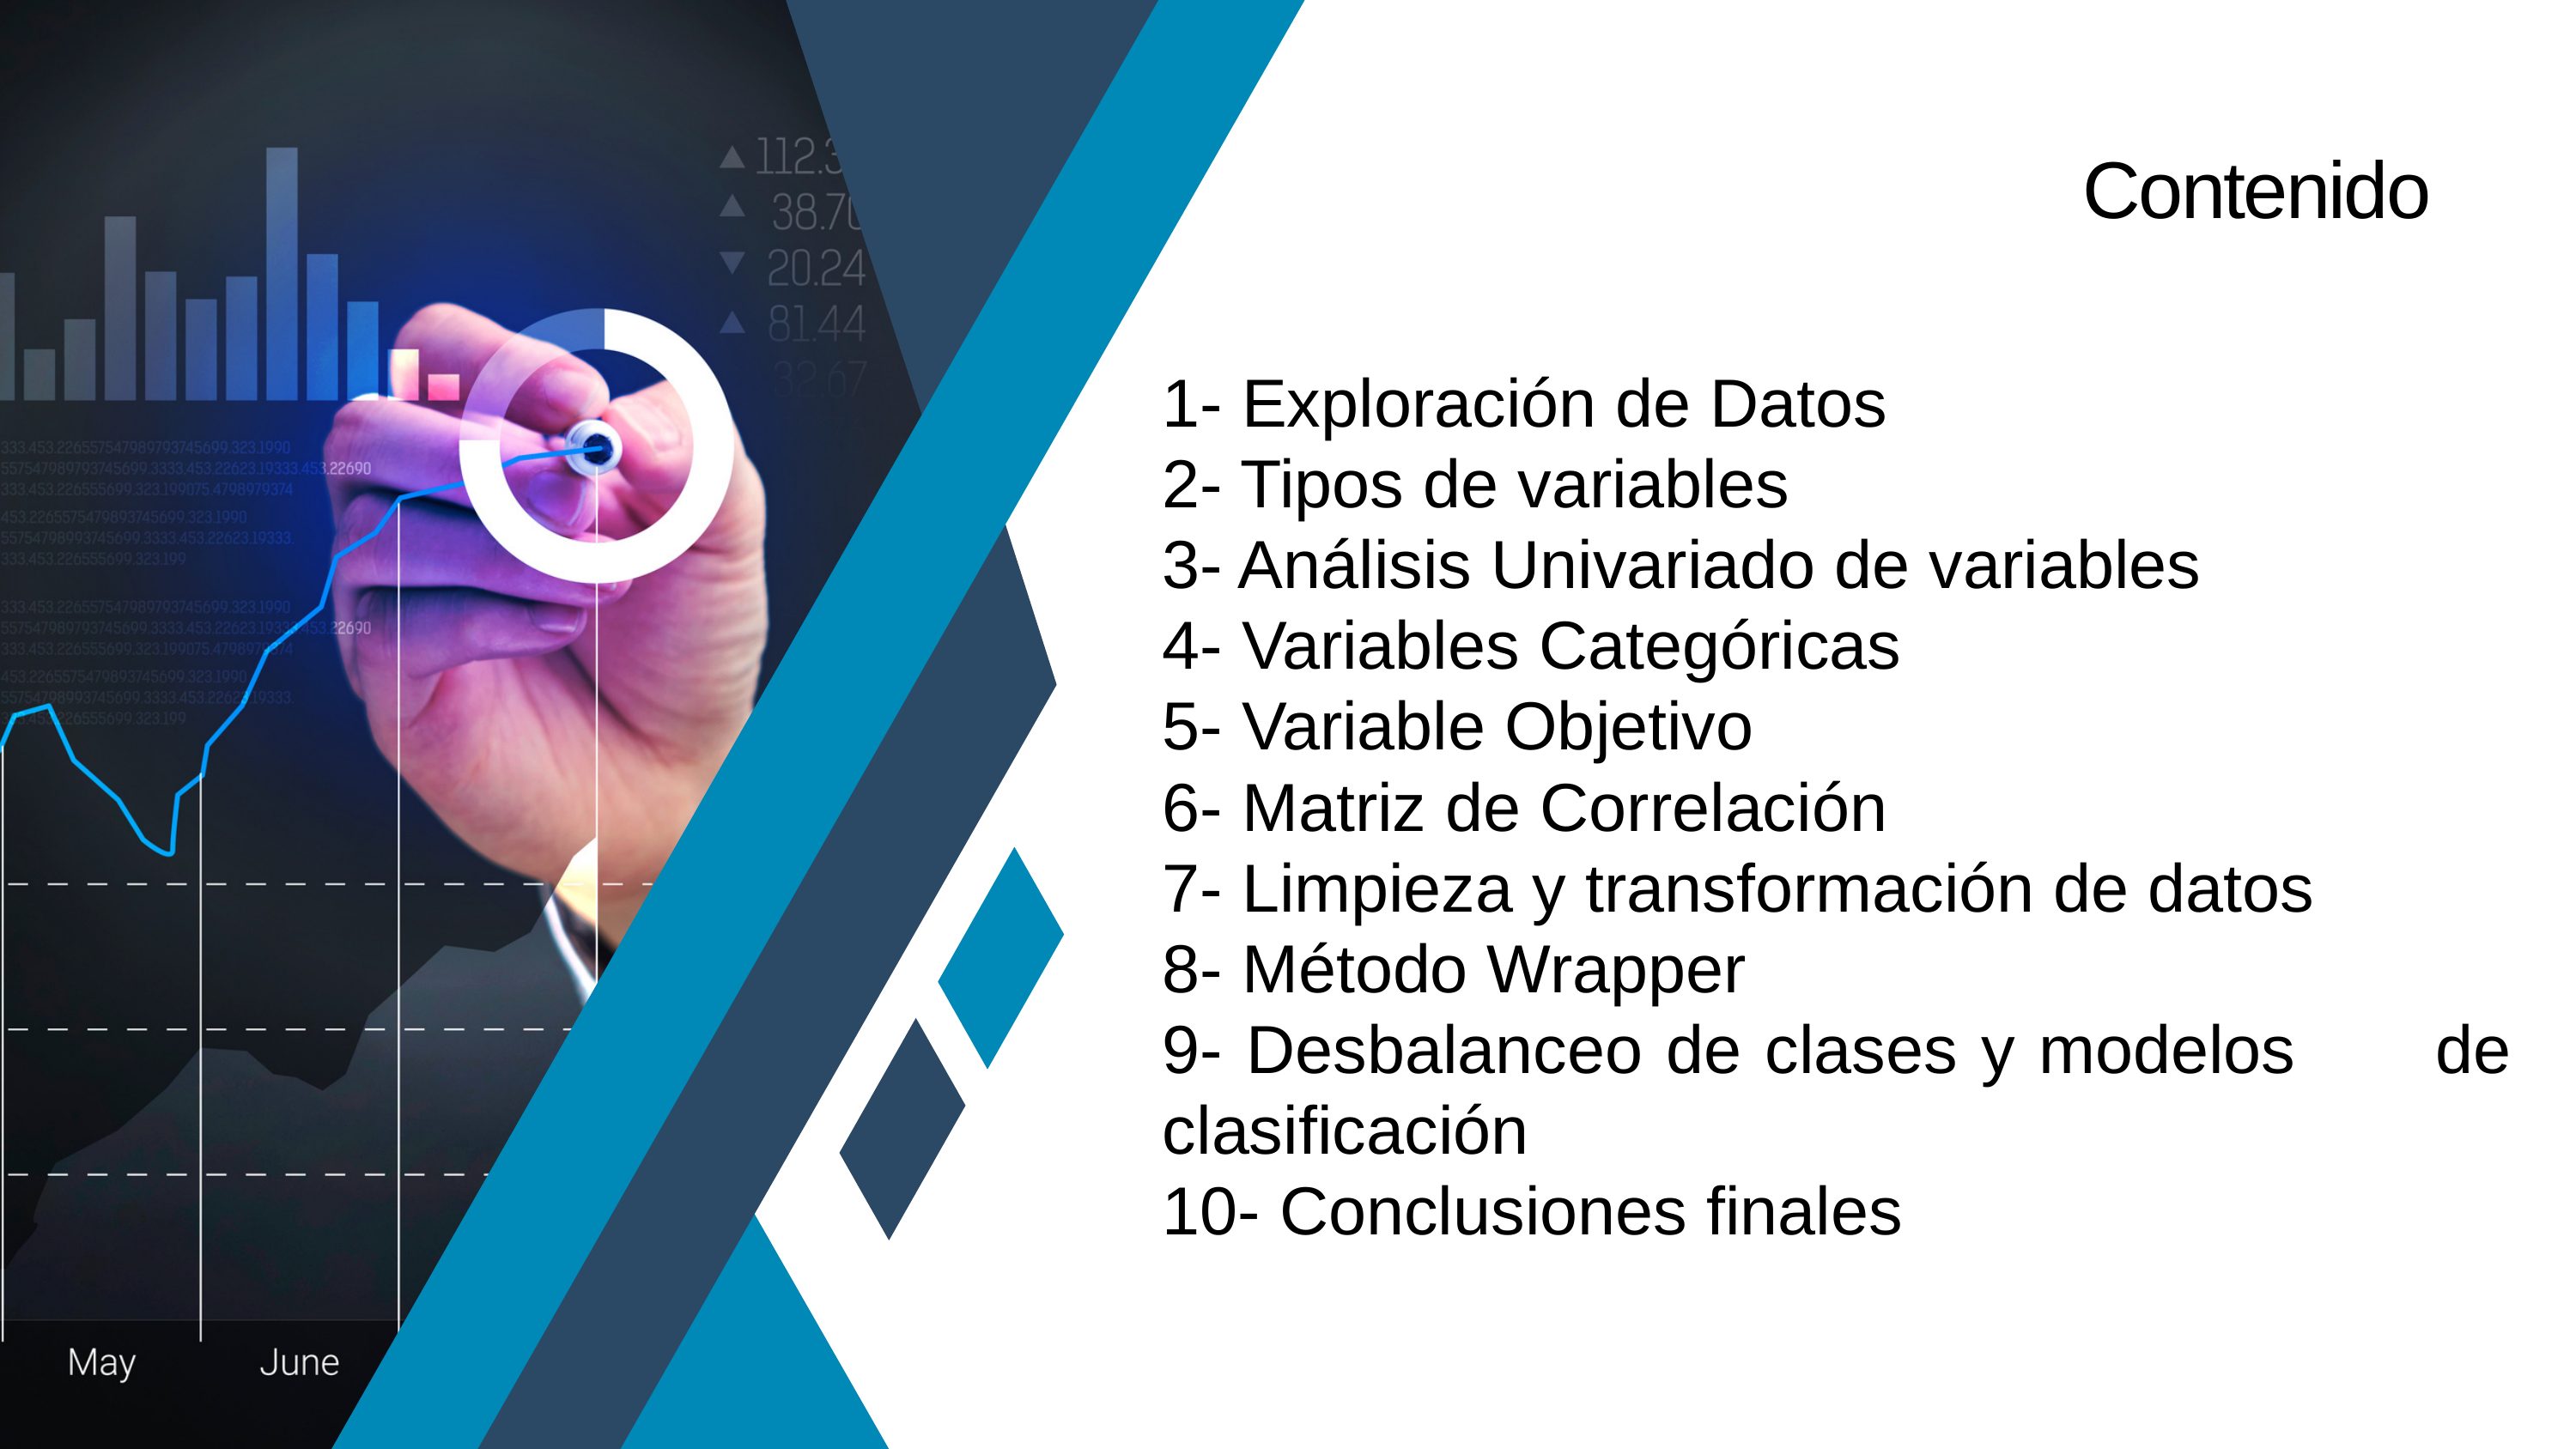

Contenido
1- Exploración de Datos
2- Tipos de variables
3- Análisis Univariado de variables
4- Variables Categóricas
5- Variable Objetivo
6- Matriz de Correlación
7- Limpieza y transformación de datos
8- Método Wrapper
9- Desbalanceo de clases y modelos      de clasificación
10- Conclusiones finales